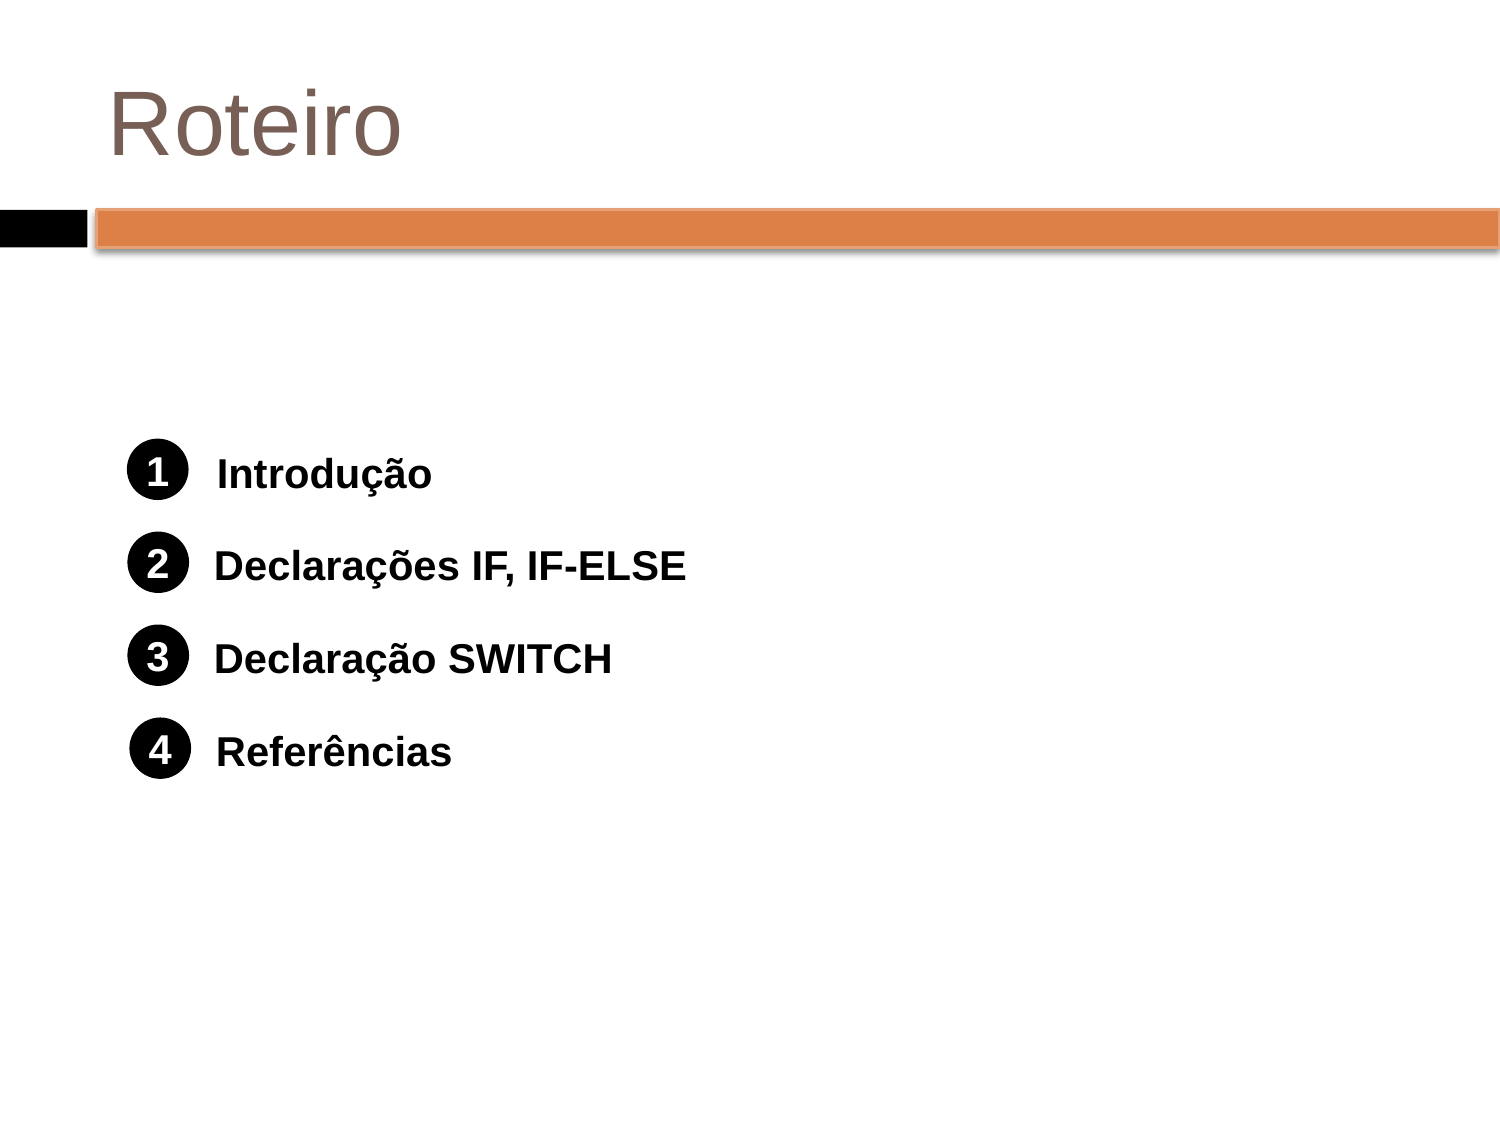

# Roteiro
1

Introdução
Declarações IF, IF-ELSE
2

3

Declaração SWITCH
4

Referências
2